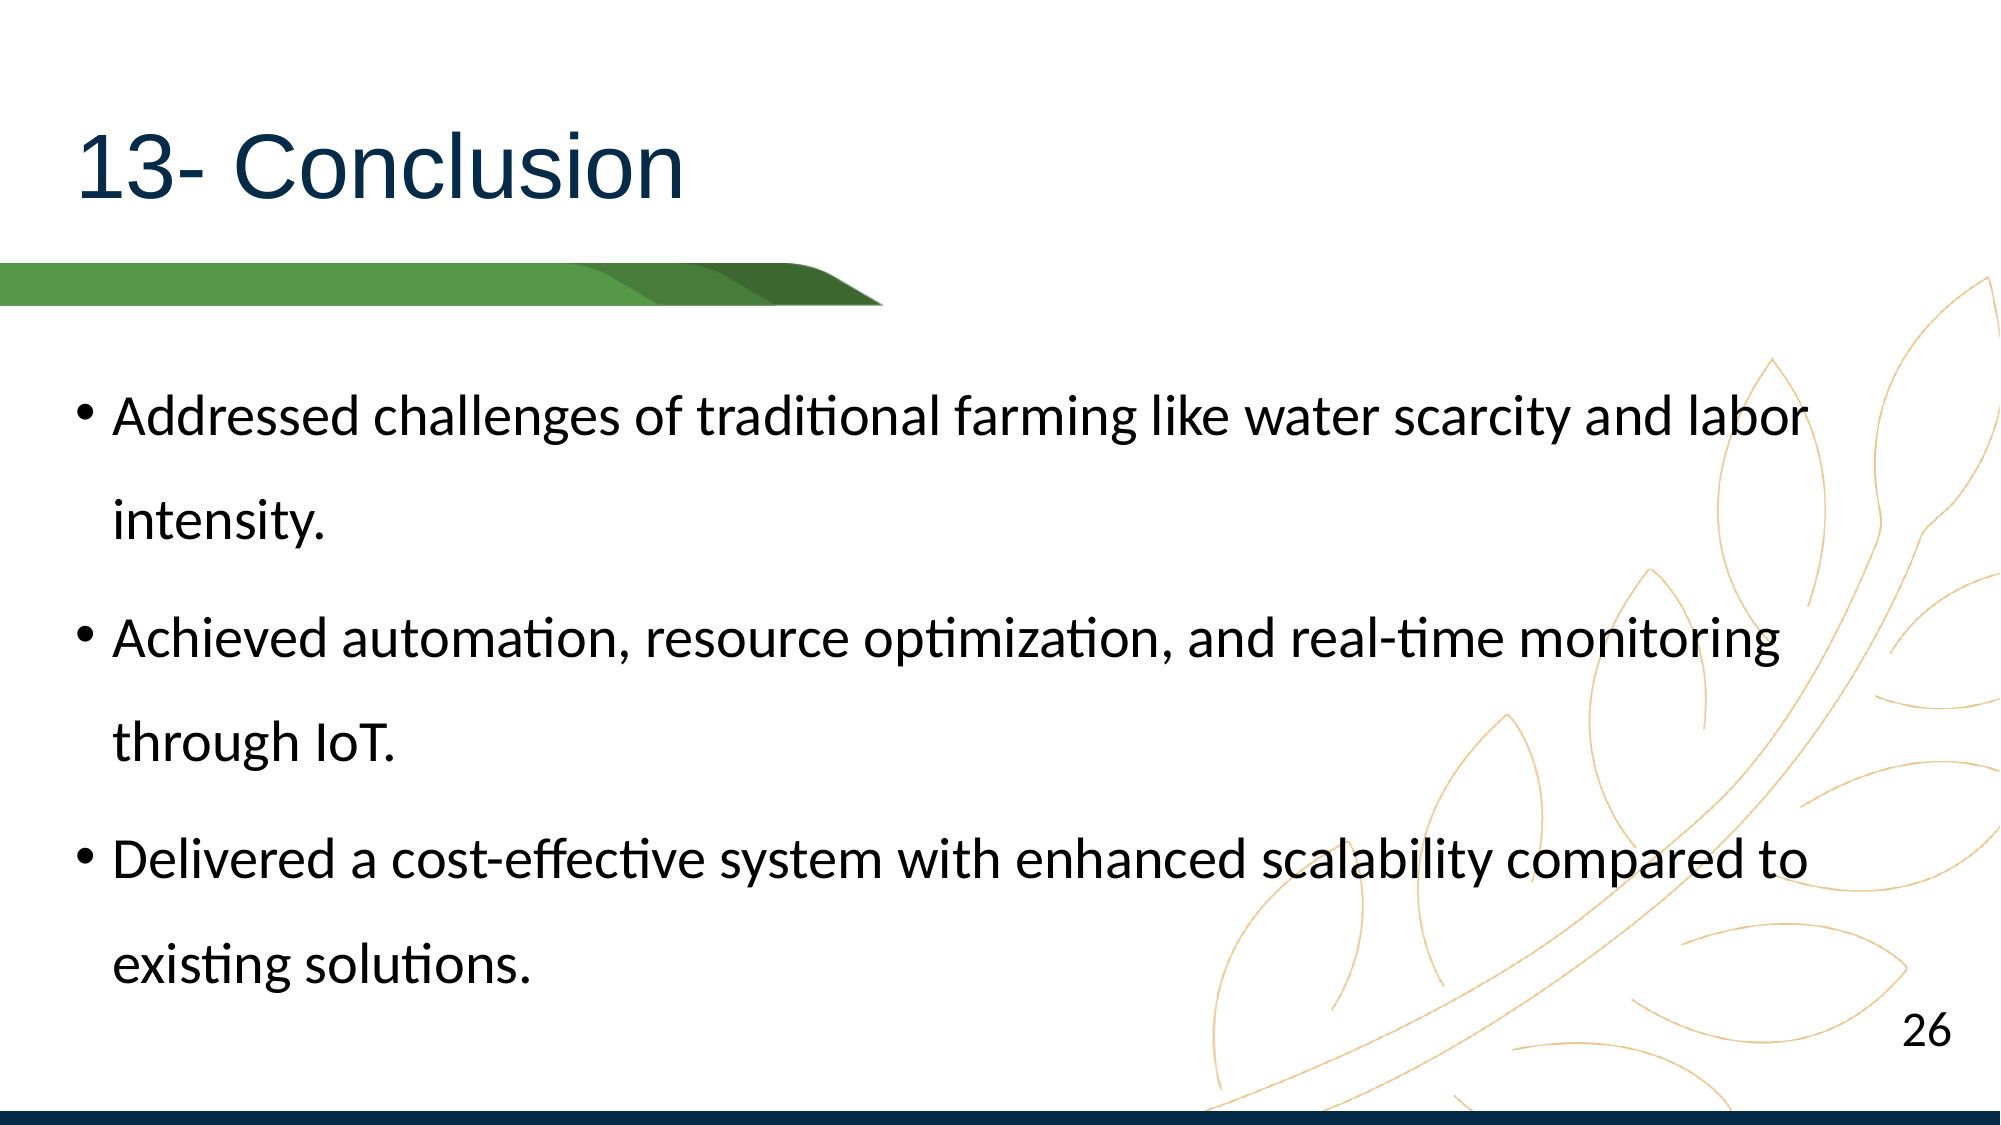

# 13- Conclusion
Addressed challenges of traditional farming like water scarcity and labor intensity.
Achieved automation, resource optimization, and real-time monitoring through IoT.
Delivered a cost-effective system with enhanced scalability compared to existing solutions.
26